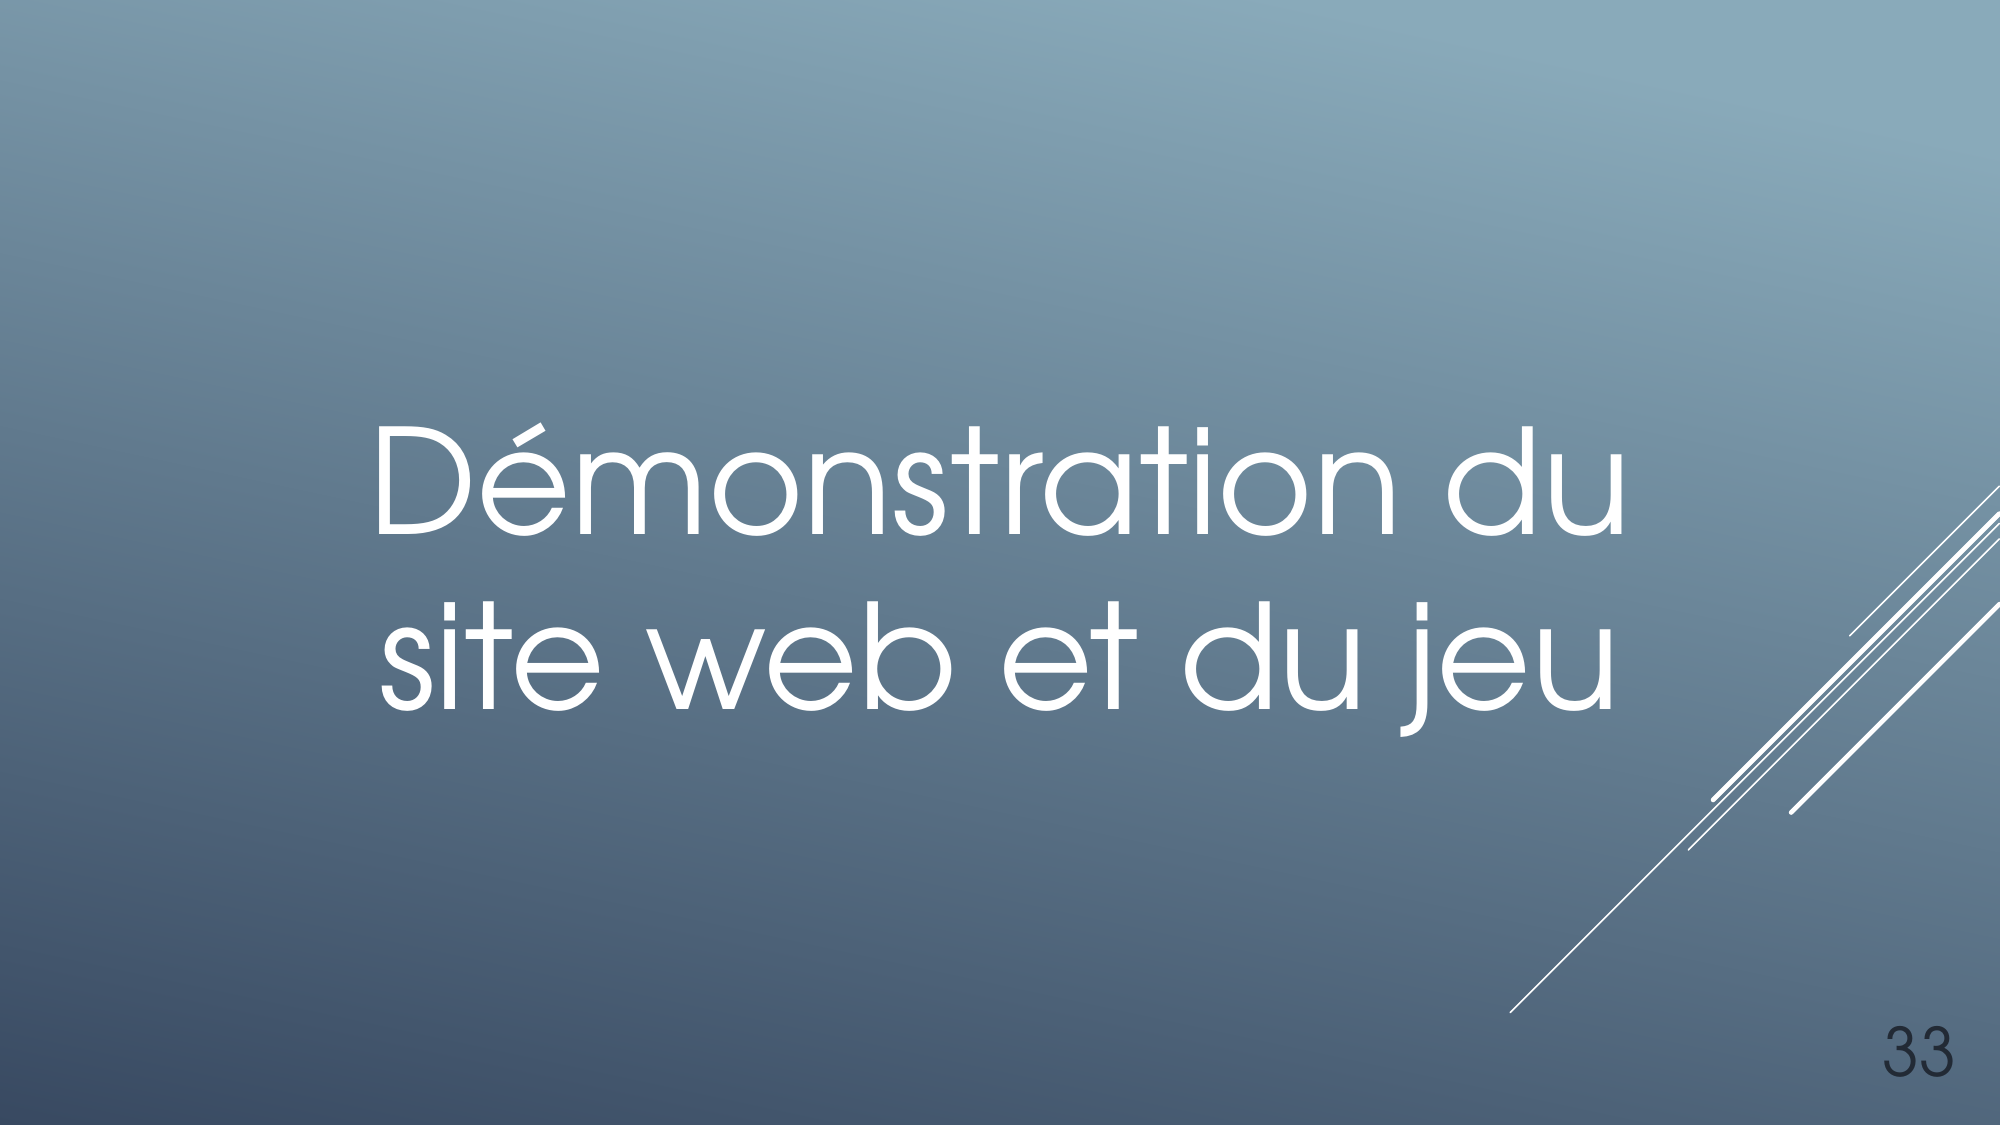

# Démonstration du site web et du jeu
33